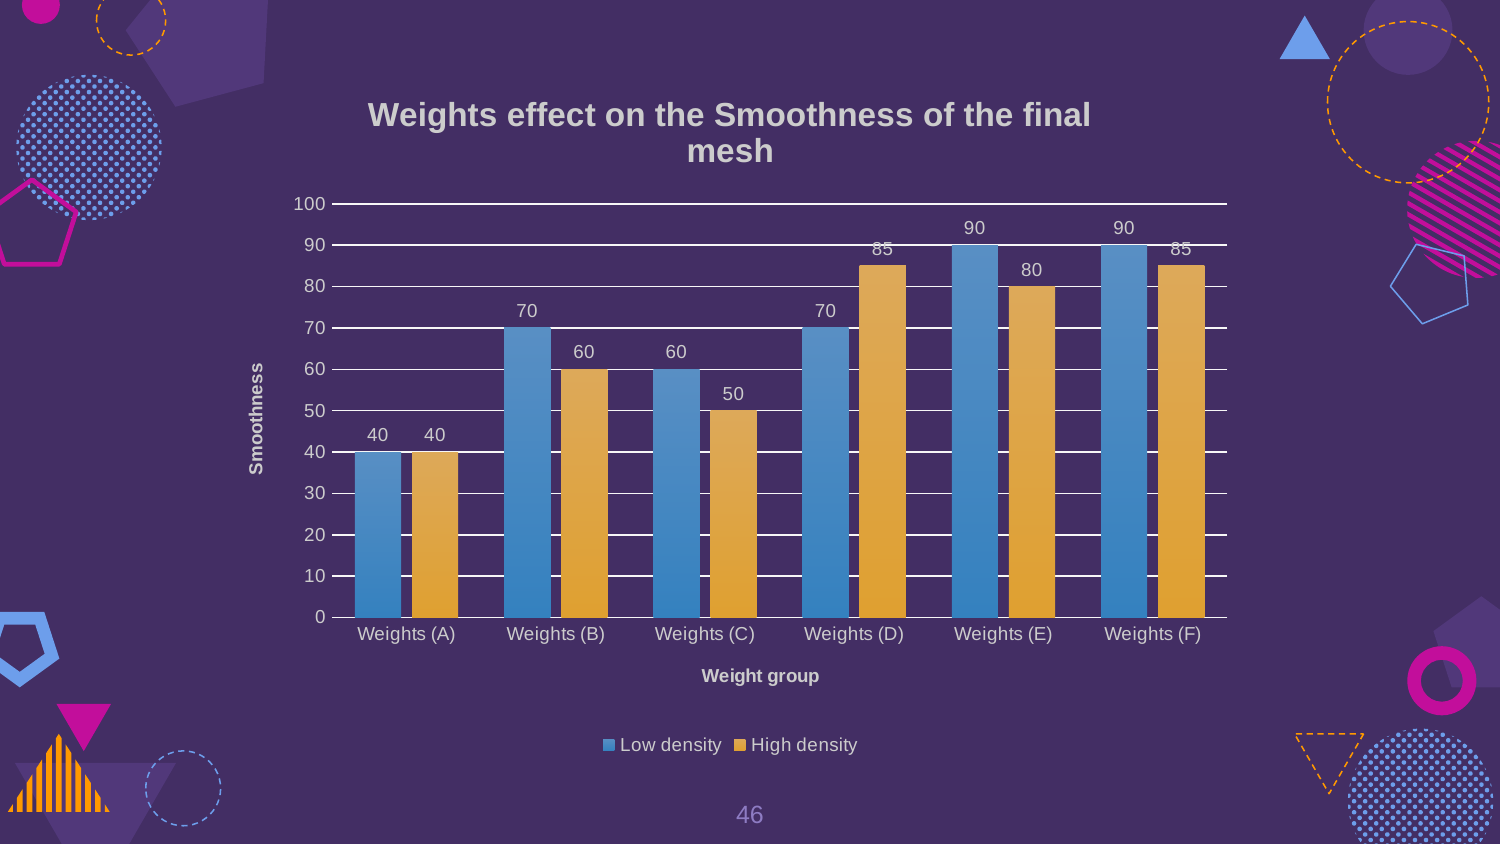

### Chart: Weights effect on the Smoothness of the final mesh

| Category | Low density | High density |
|---|---|---|
| Weights (A) | 40.0 | 40.0 |
| Weights (B) | 70.0 | 60.0 |
| Weights (C) | 60.0 | 50.0 |
| Weights (D) | 70.0 | 85.0 |
| Weights (E) | 90.0 | 80.0 |
| Weights (F) | 90.0 | 85.0 |
46